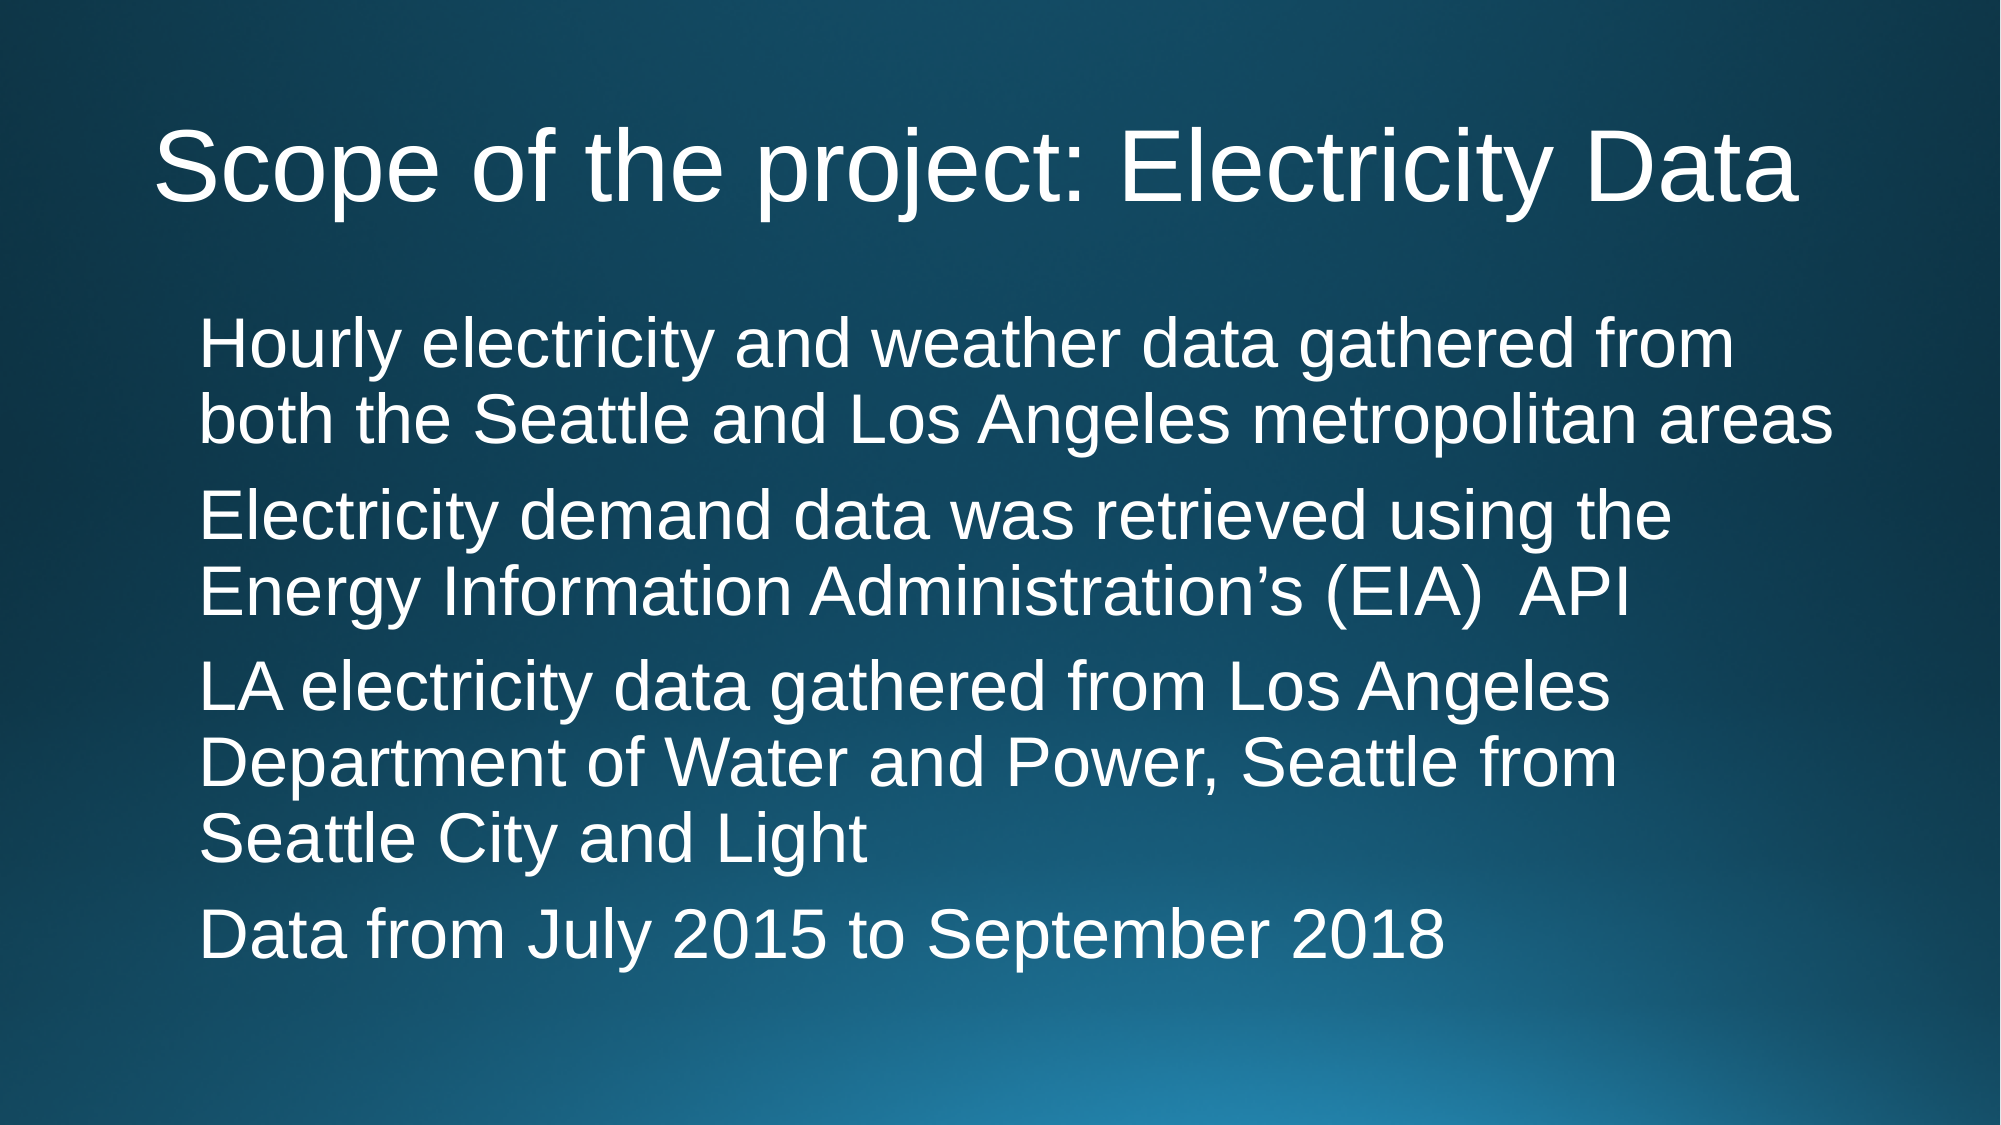

# Scope of the project: Electricity Data
Hourly electricity and weather data gathered from both the Seattle and Los Angeles metropolitan areas
Electricity demand data was retrieved using the Energy Information Administration’s (EIA)  API
LA electricity data gathered from Los Angeles Department of Water and Power, Seattle from Seattle City and Light
Data from July 2015 to September 2018